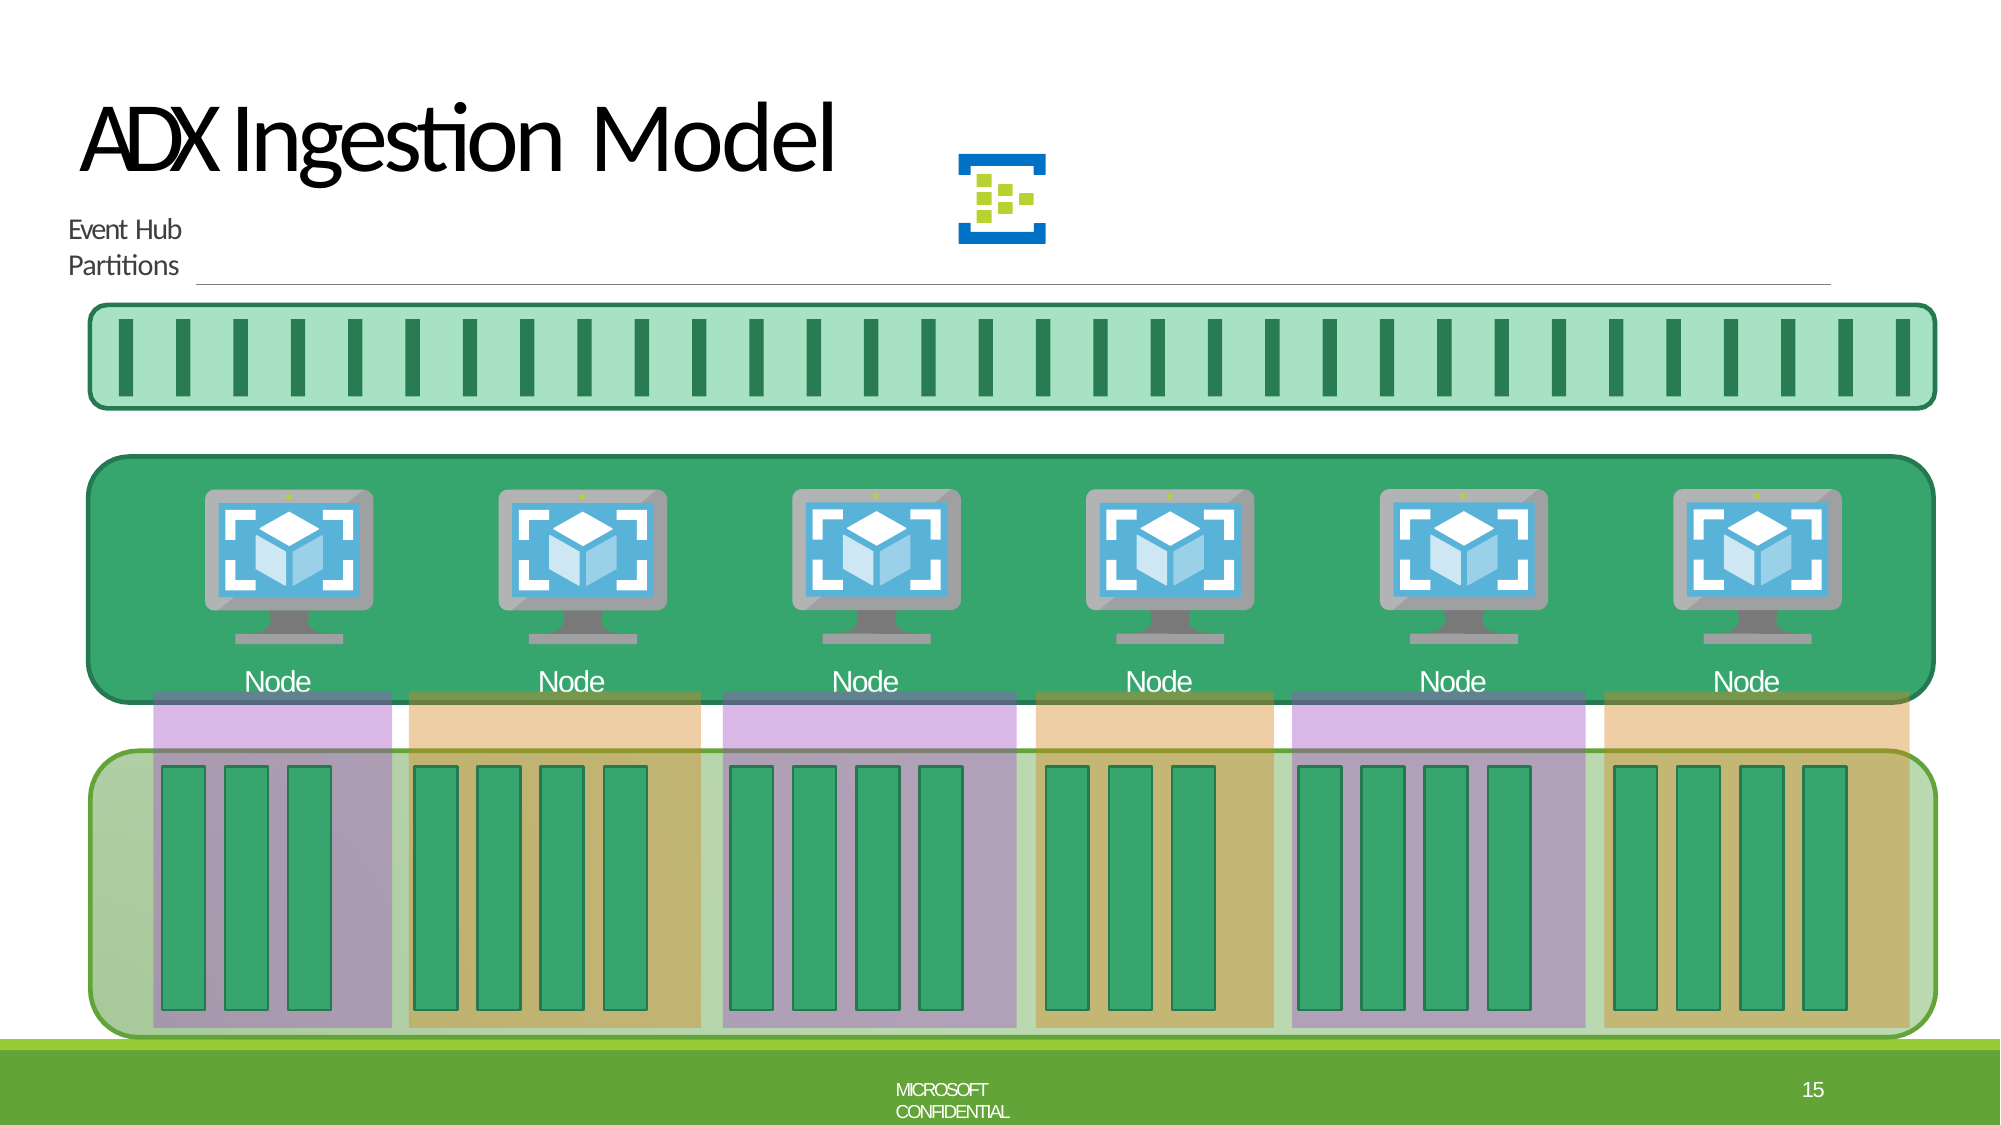

# ADX Ingestion Model
Event Hub  Partitions

Node 1
Node 2
Node 3
Node 4
Node 5
Node 6

15
MICROSOFT CONFIDENTIAL